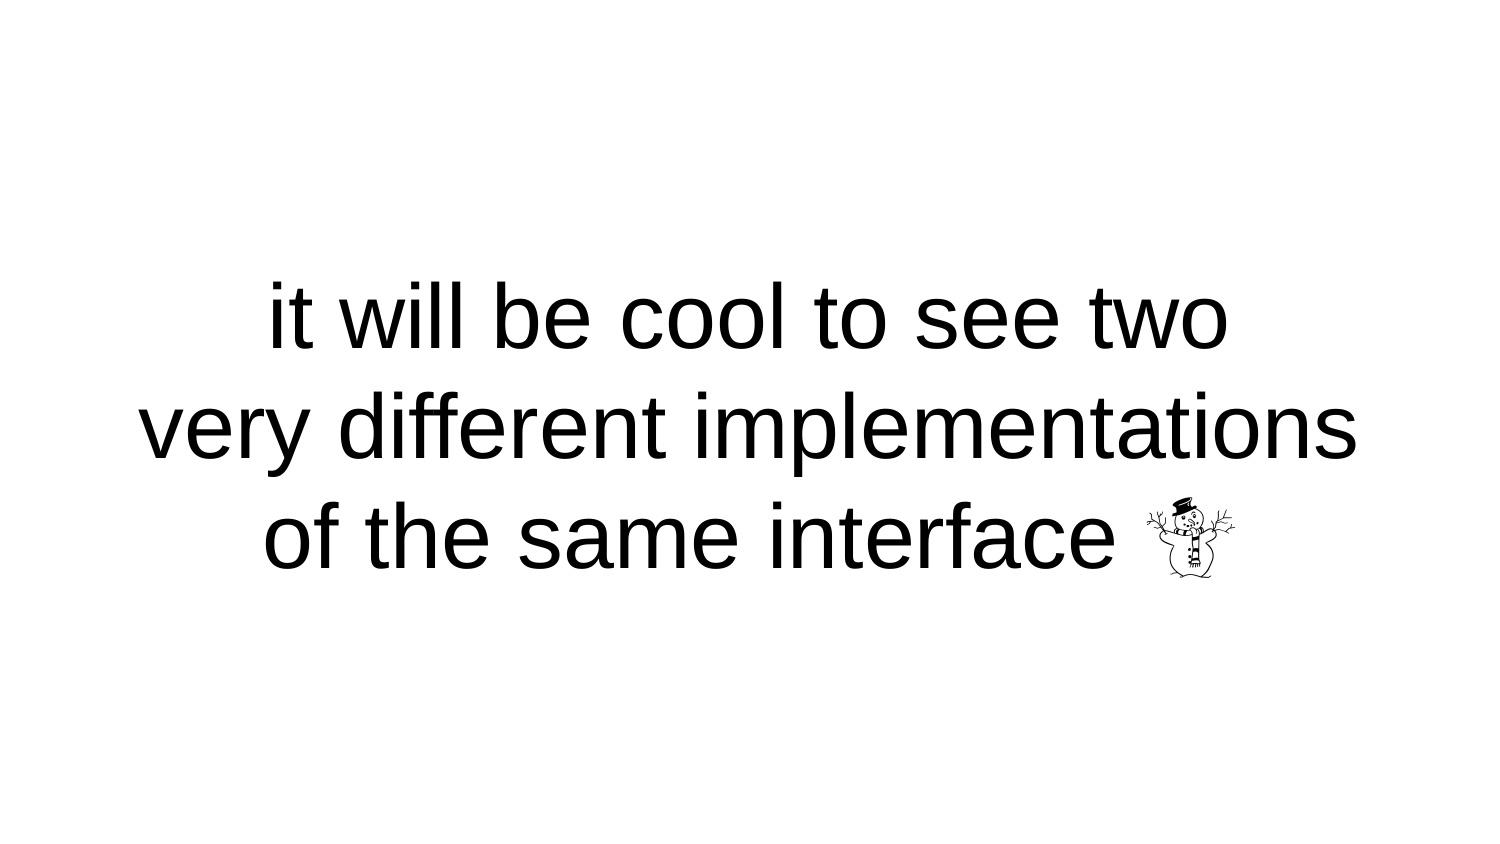

# it will be cool to see two very different implementations of the same interface ☃️